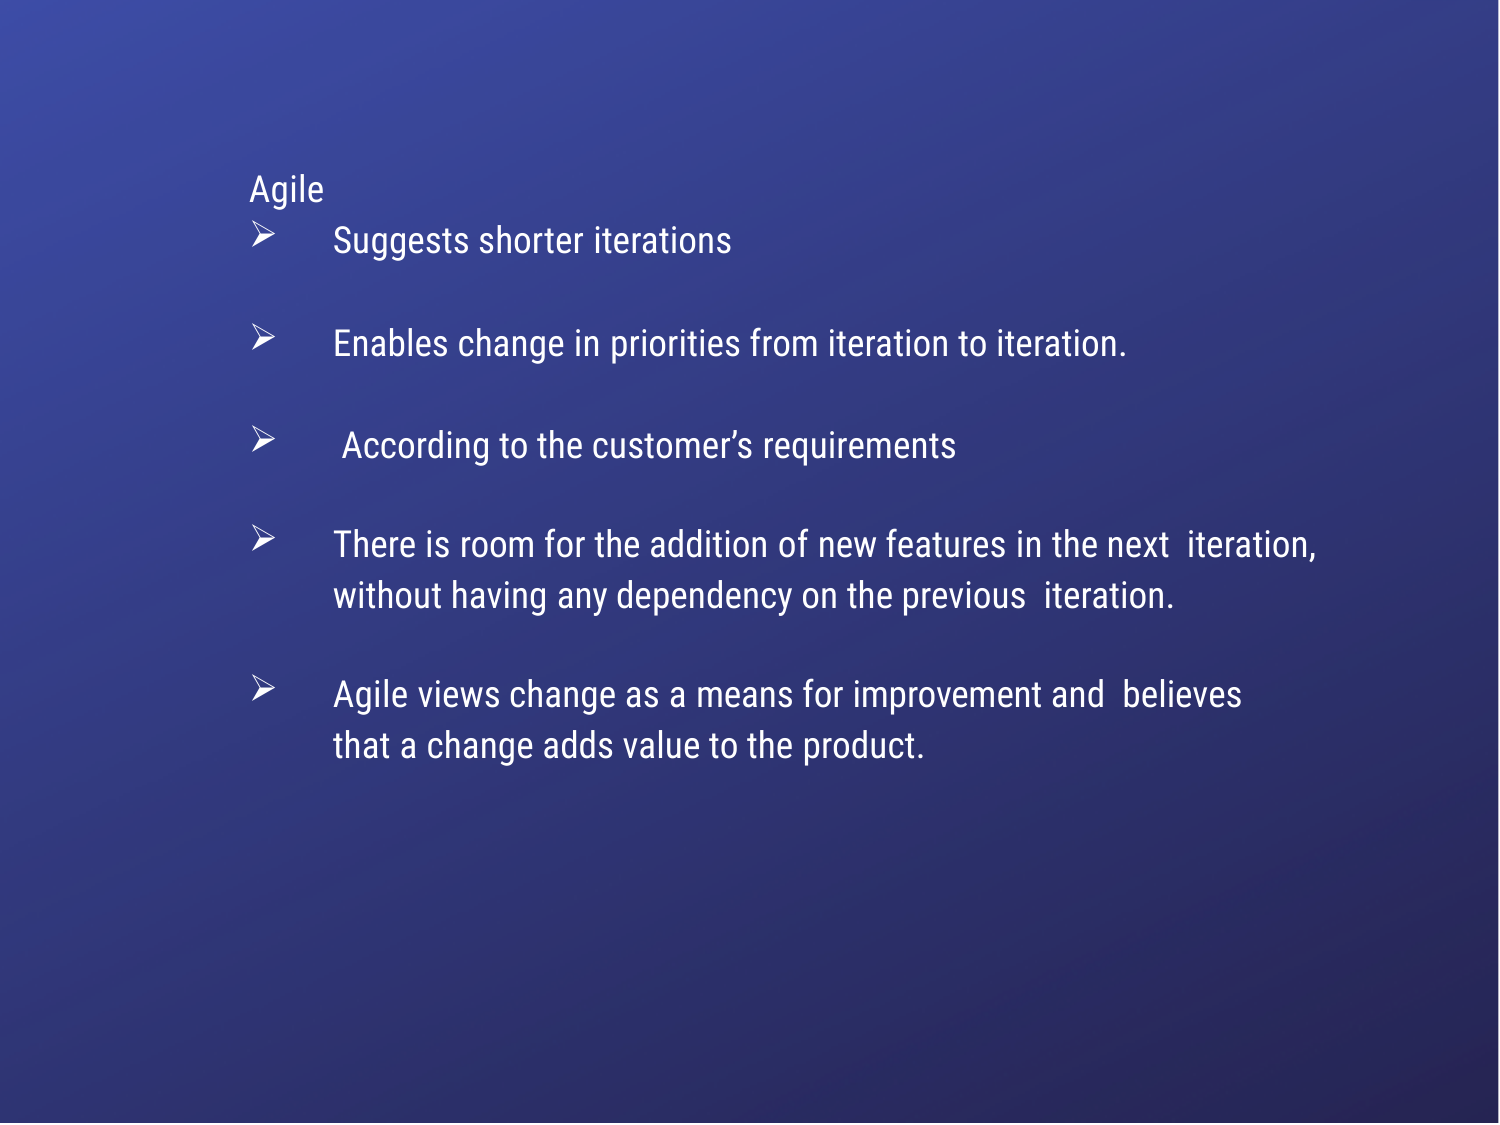

Agile
Suggests shorter iterations
Enables change in priorities from iteration to iteration.
 According to the customer’s requirements

There is room for the addition of new features in the next  iteration, without having any dependency on the previous  iteration.

Agile views change as a means for improvement and  believes that a change adds value to the product.